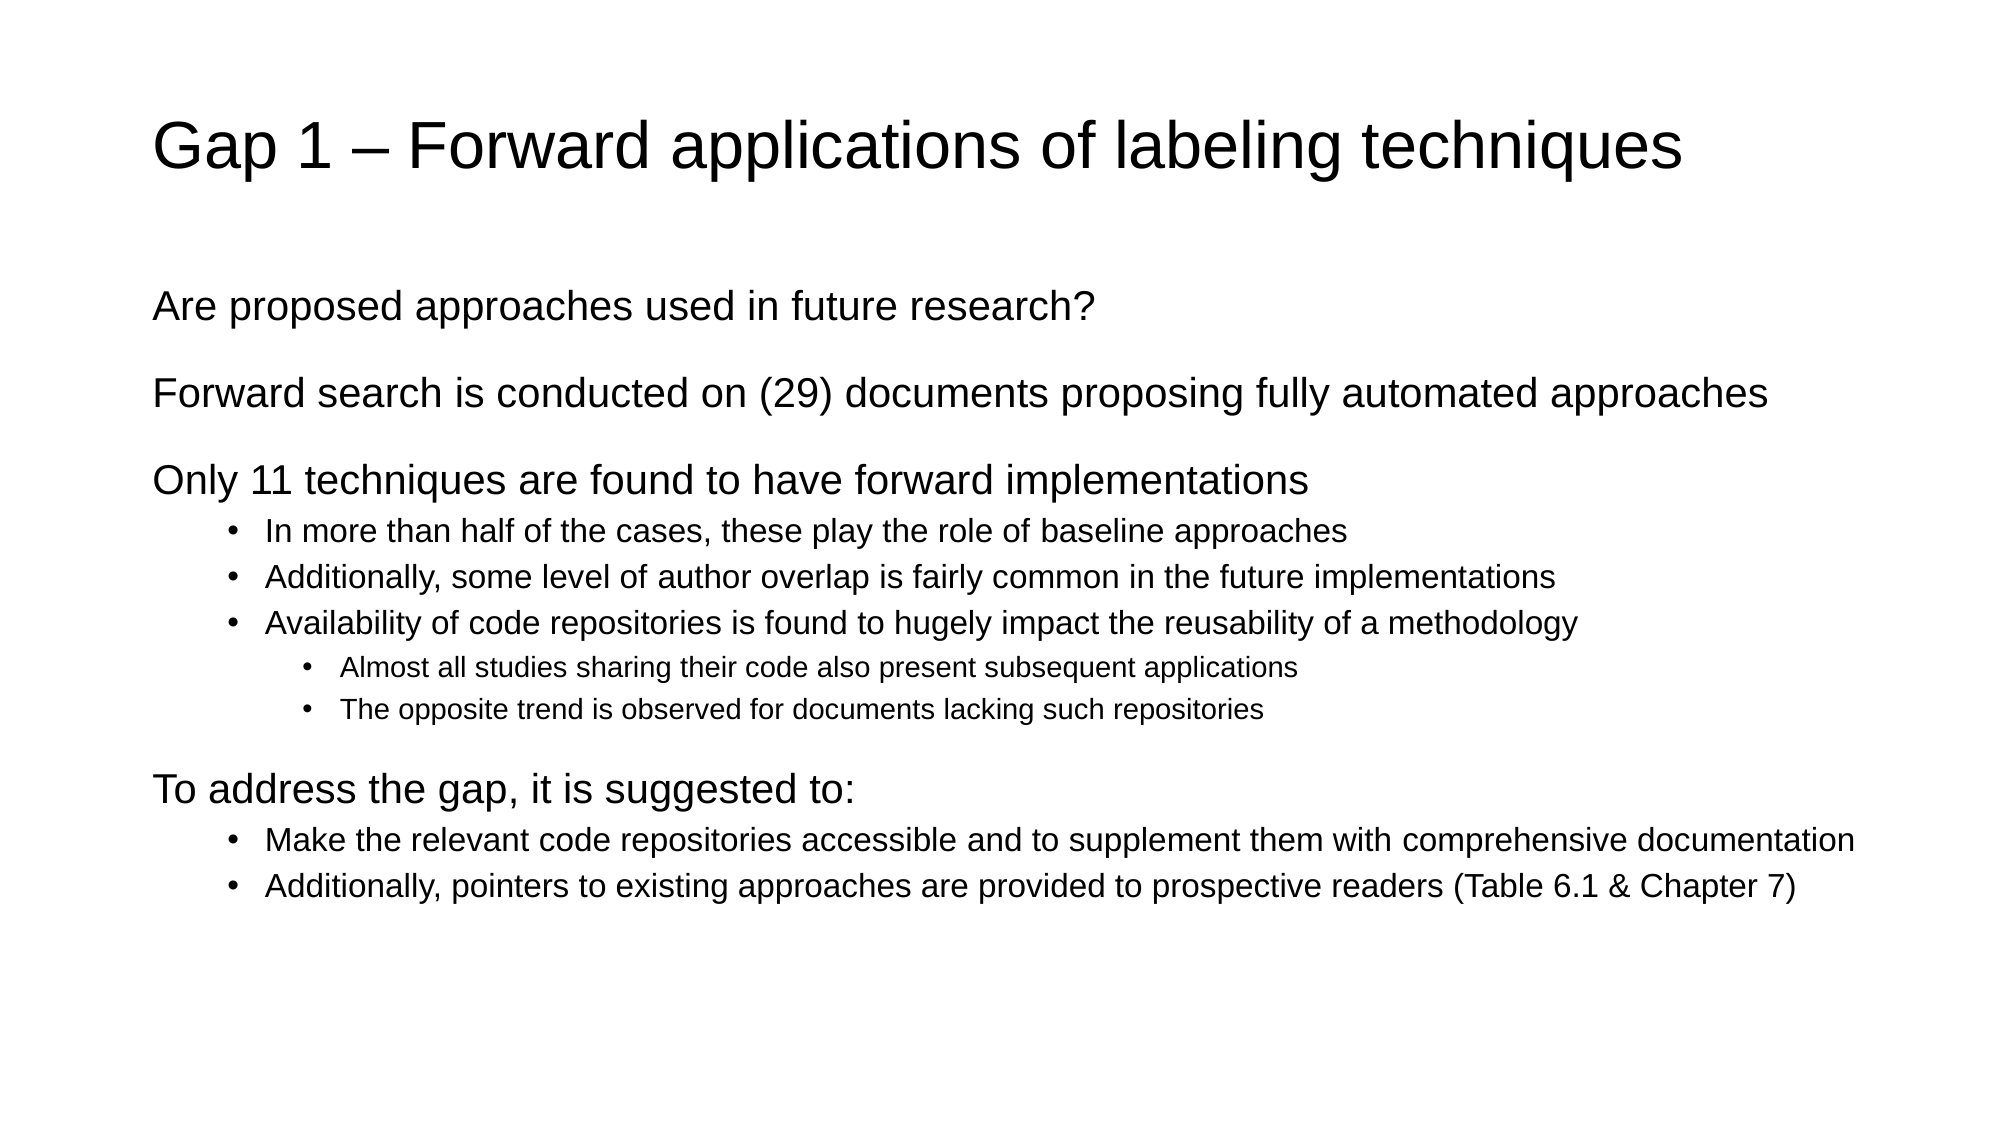

# Gap 1 – Forward applications of labeling techniques
Are proposed approaches used in future research?
Forward search is conducted on (29) documents proposing fully automated approaches
Only 11 techniques are found to have forward implementations
In more than half of the cases, these play the role of baseline approaches
Additionally, some level of author overlap is fairly common in the future implementations
Availability of code repositories is found to hugely impact the reusability of a methodology
Almost all studies sharing their code also present subsequent applications
The opposite trend is observed for documents lacking such repositories
To address the gap, it is suggested to:
Make the relevant code repositories accessible and to supplement them with comprehensive documentation
Additionally, pointers to existing approaches are provided to prospective readers (Table 6.1 & Chapter 7)